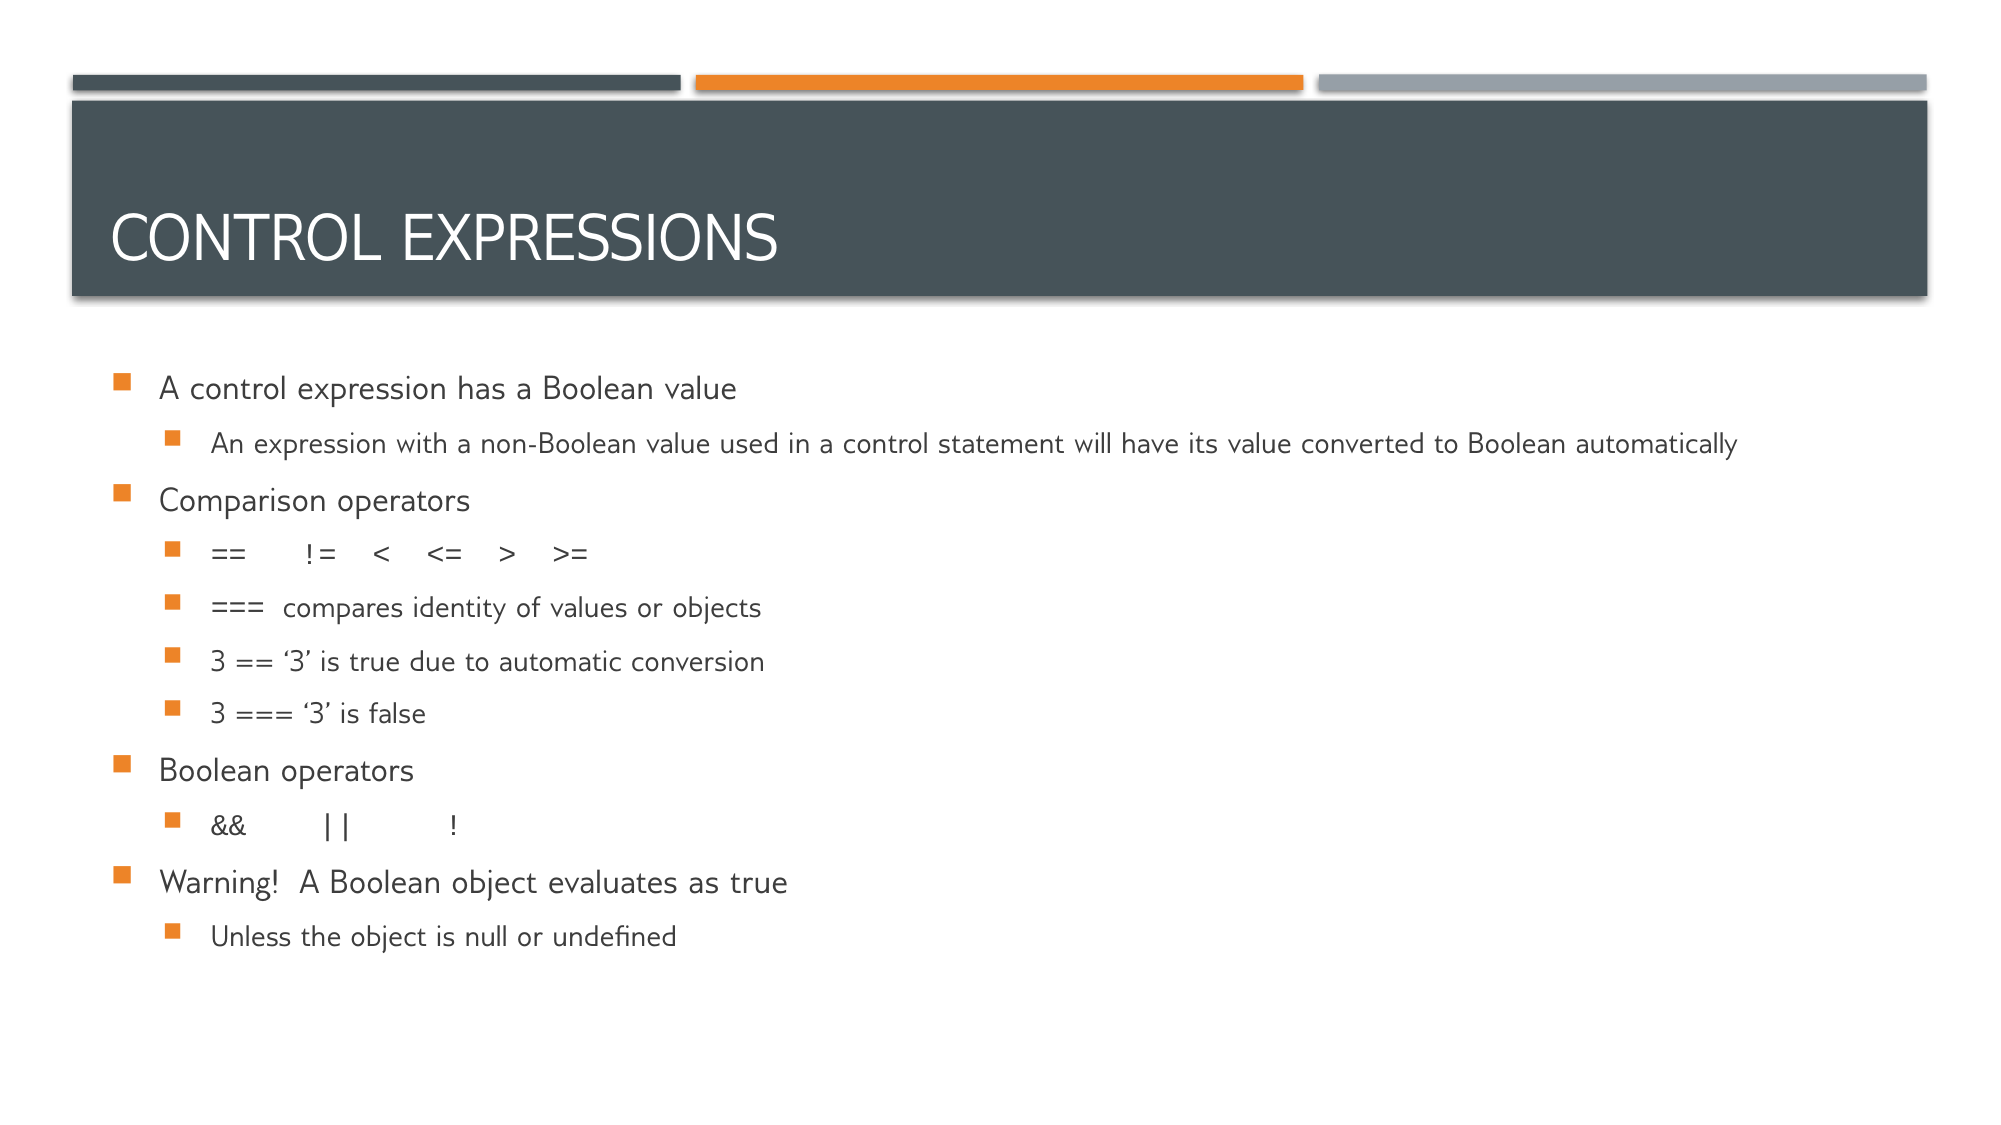

# Control Expressions
A control expression has a Boolean value
An expression with a non-Boolean value used in a control statement will have its value converted to Boolean automatically
Comparison operators
==   !=  <  <=  >  >=
=== compares identity of values or objects
3 == ‘3’ is true due to automatic conversion
3 === ‘3’ is false
Boolean operators
&&    ||     !
Warning!  A Boolean object evaluates as true
Unless the object is null or undefined